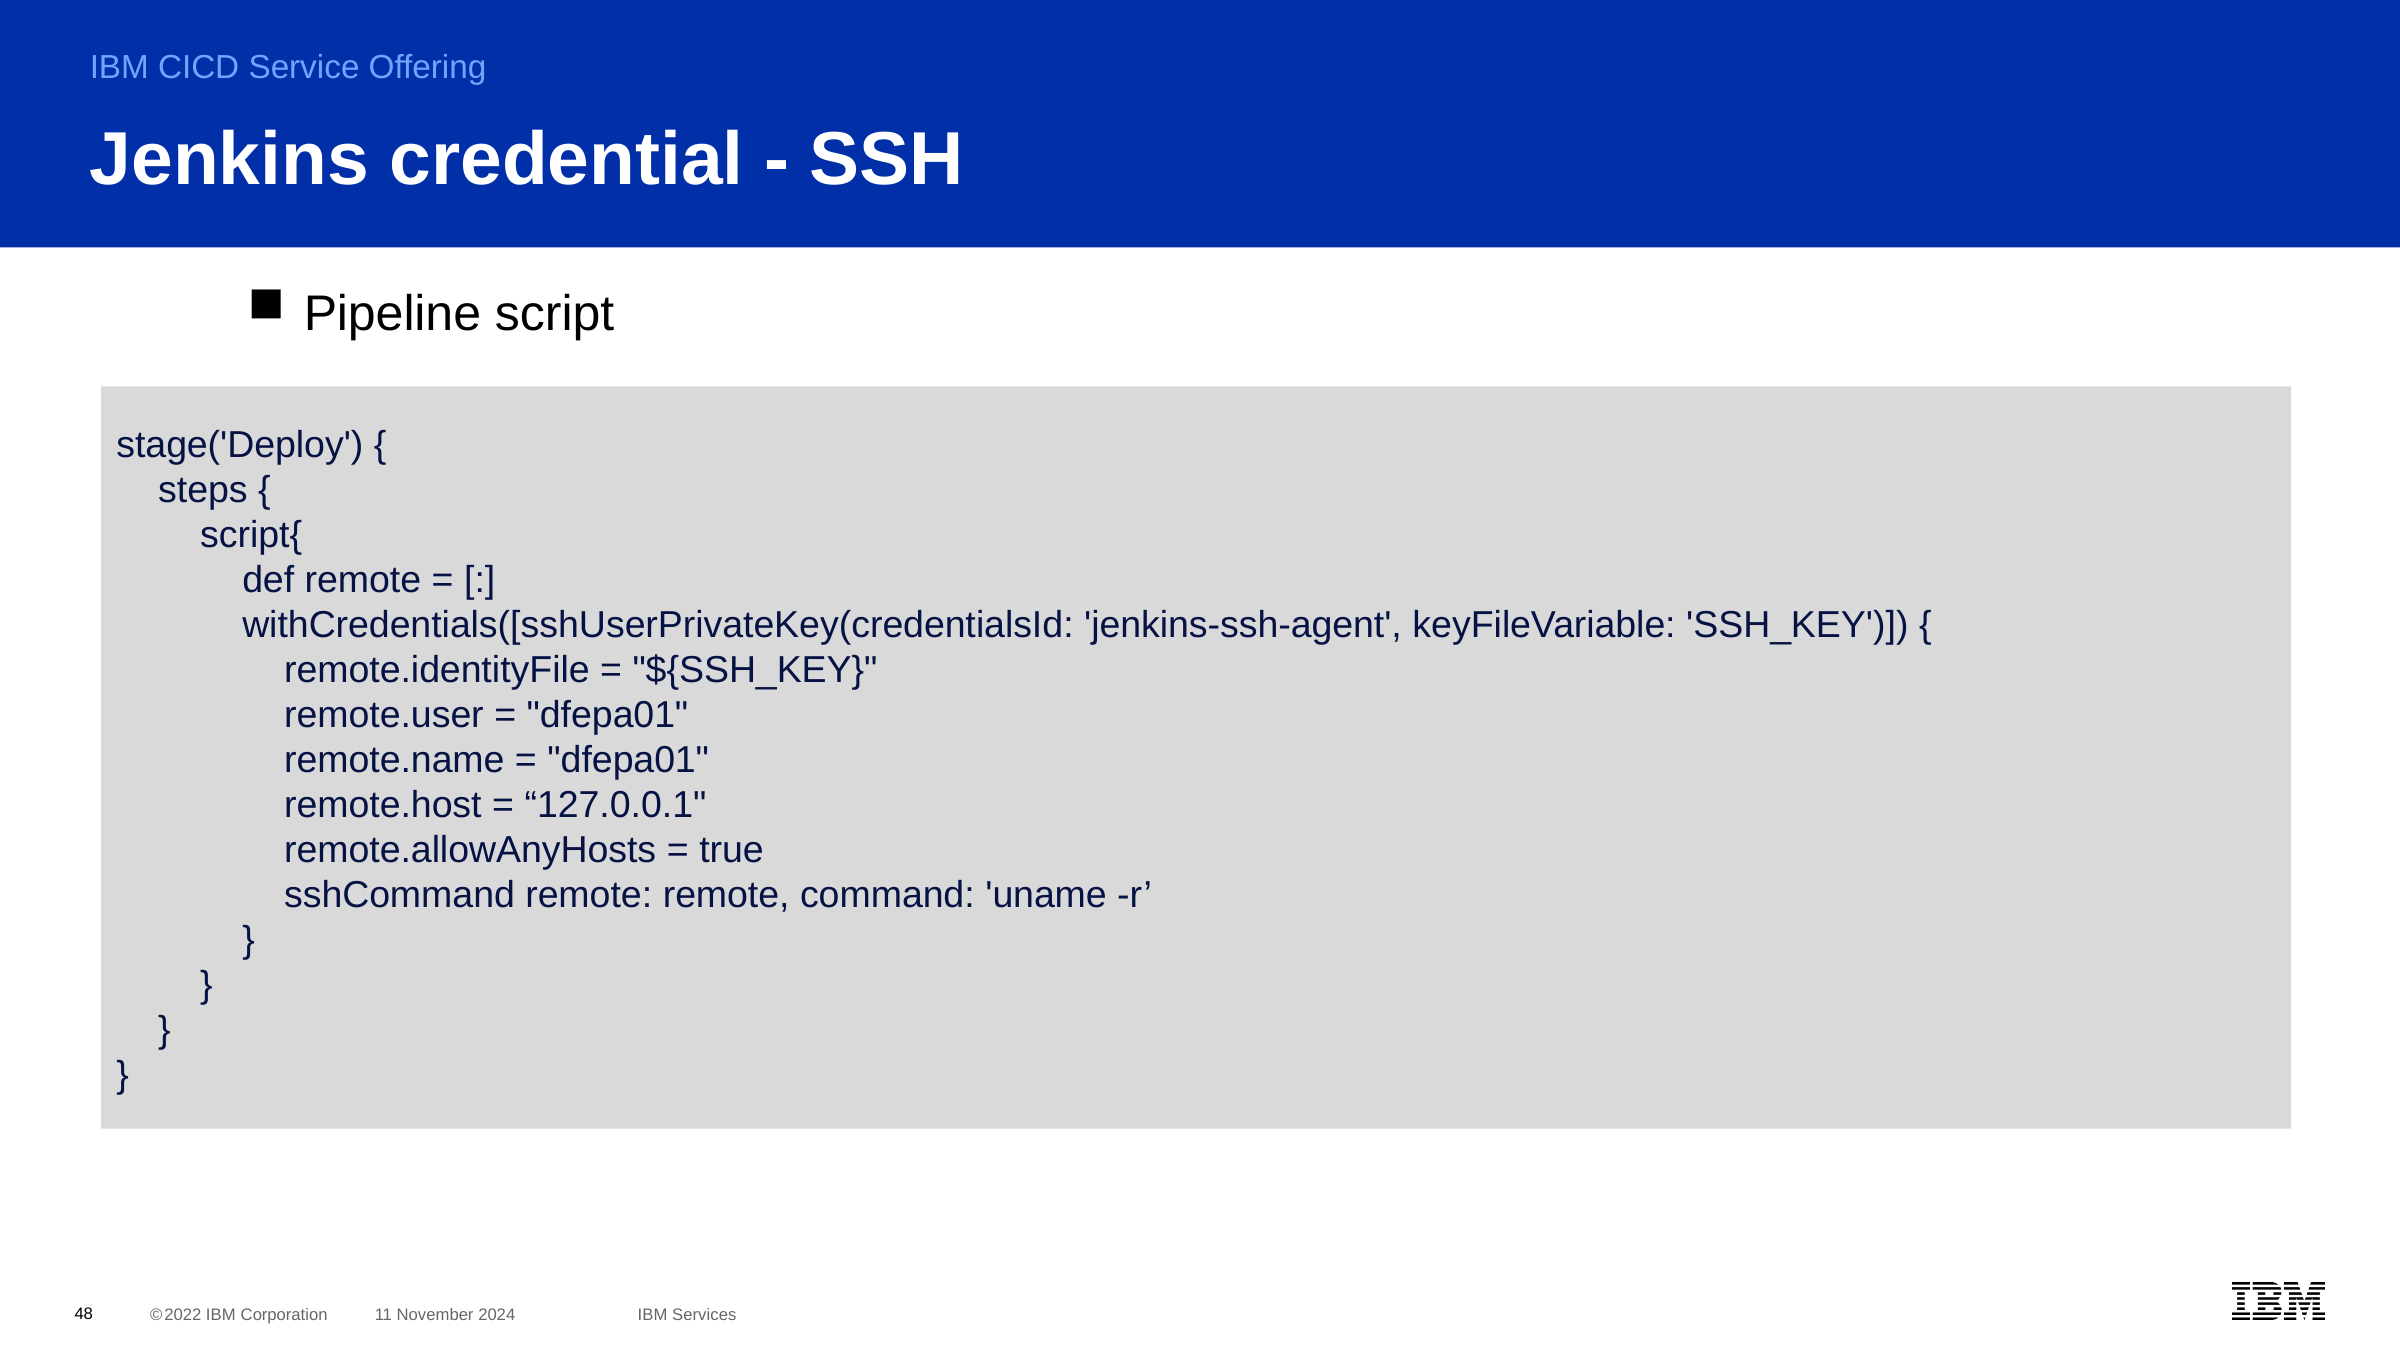

IBM CICD Service Offering
# Jenkins credential - SSH
Pipeline script

stage('Deploy') {
    steps {
        script{
            def remote = [:]
            withCredentials([sshUserPrivateKey(credentialsId: 'jenkins-ssh-agent', keyFileVariable: 'SSH_KEY')]) {
                remote.identityFile = "${SSH_KEY}"
                remote.user = "dfepa01"
                remote.name = "dfepa01"
                remote.host = “127.0.0.1"
                remote.allowAnyHosts = true
                sshCommand remote: remote, command: 'uname -r’
            }
        }
    }
}